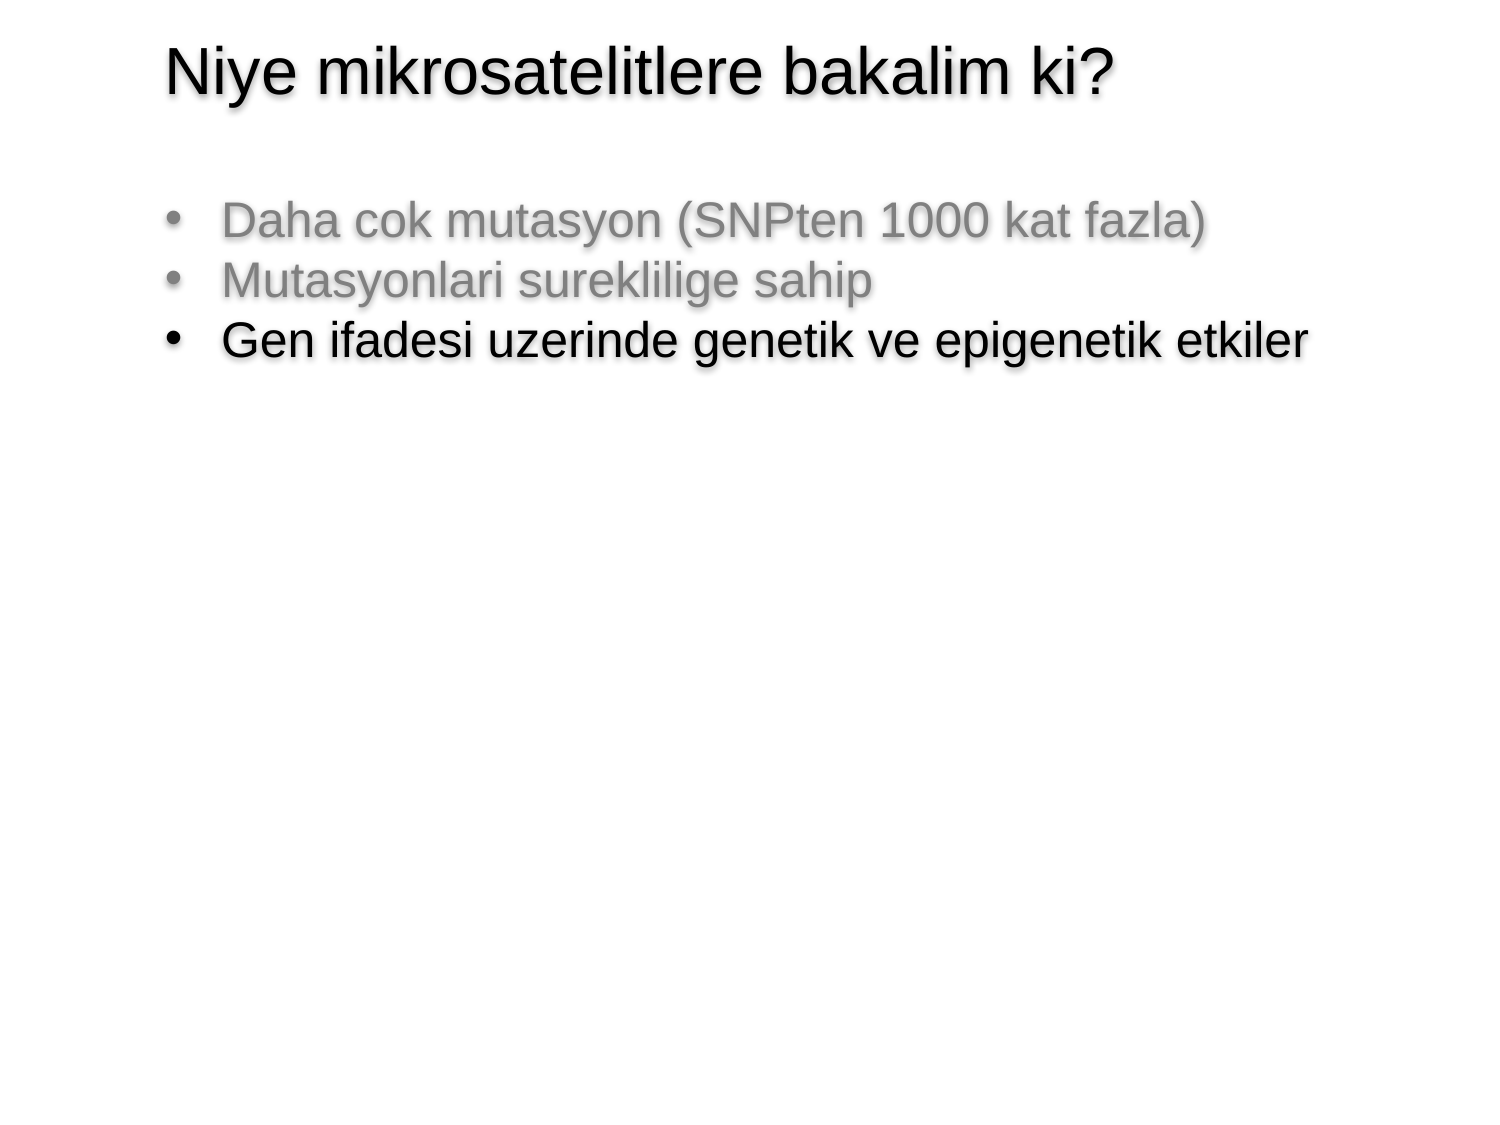

Niye mikrosatelitlere bakalim ki?
Daha cok mutasyon (SNPten 1000 kat fazla)
Mutasyonlari sureklilige sahip
Gen ifadesi uzerinde genetik ve epigenetik etkiler